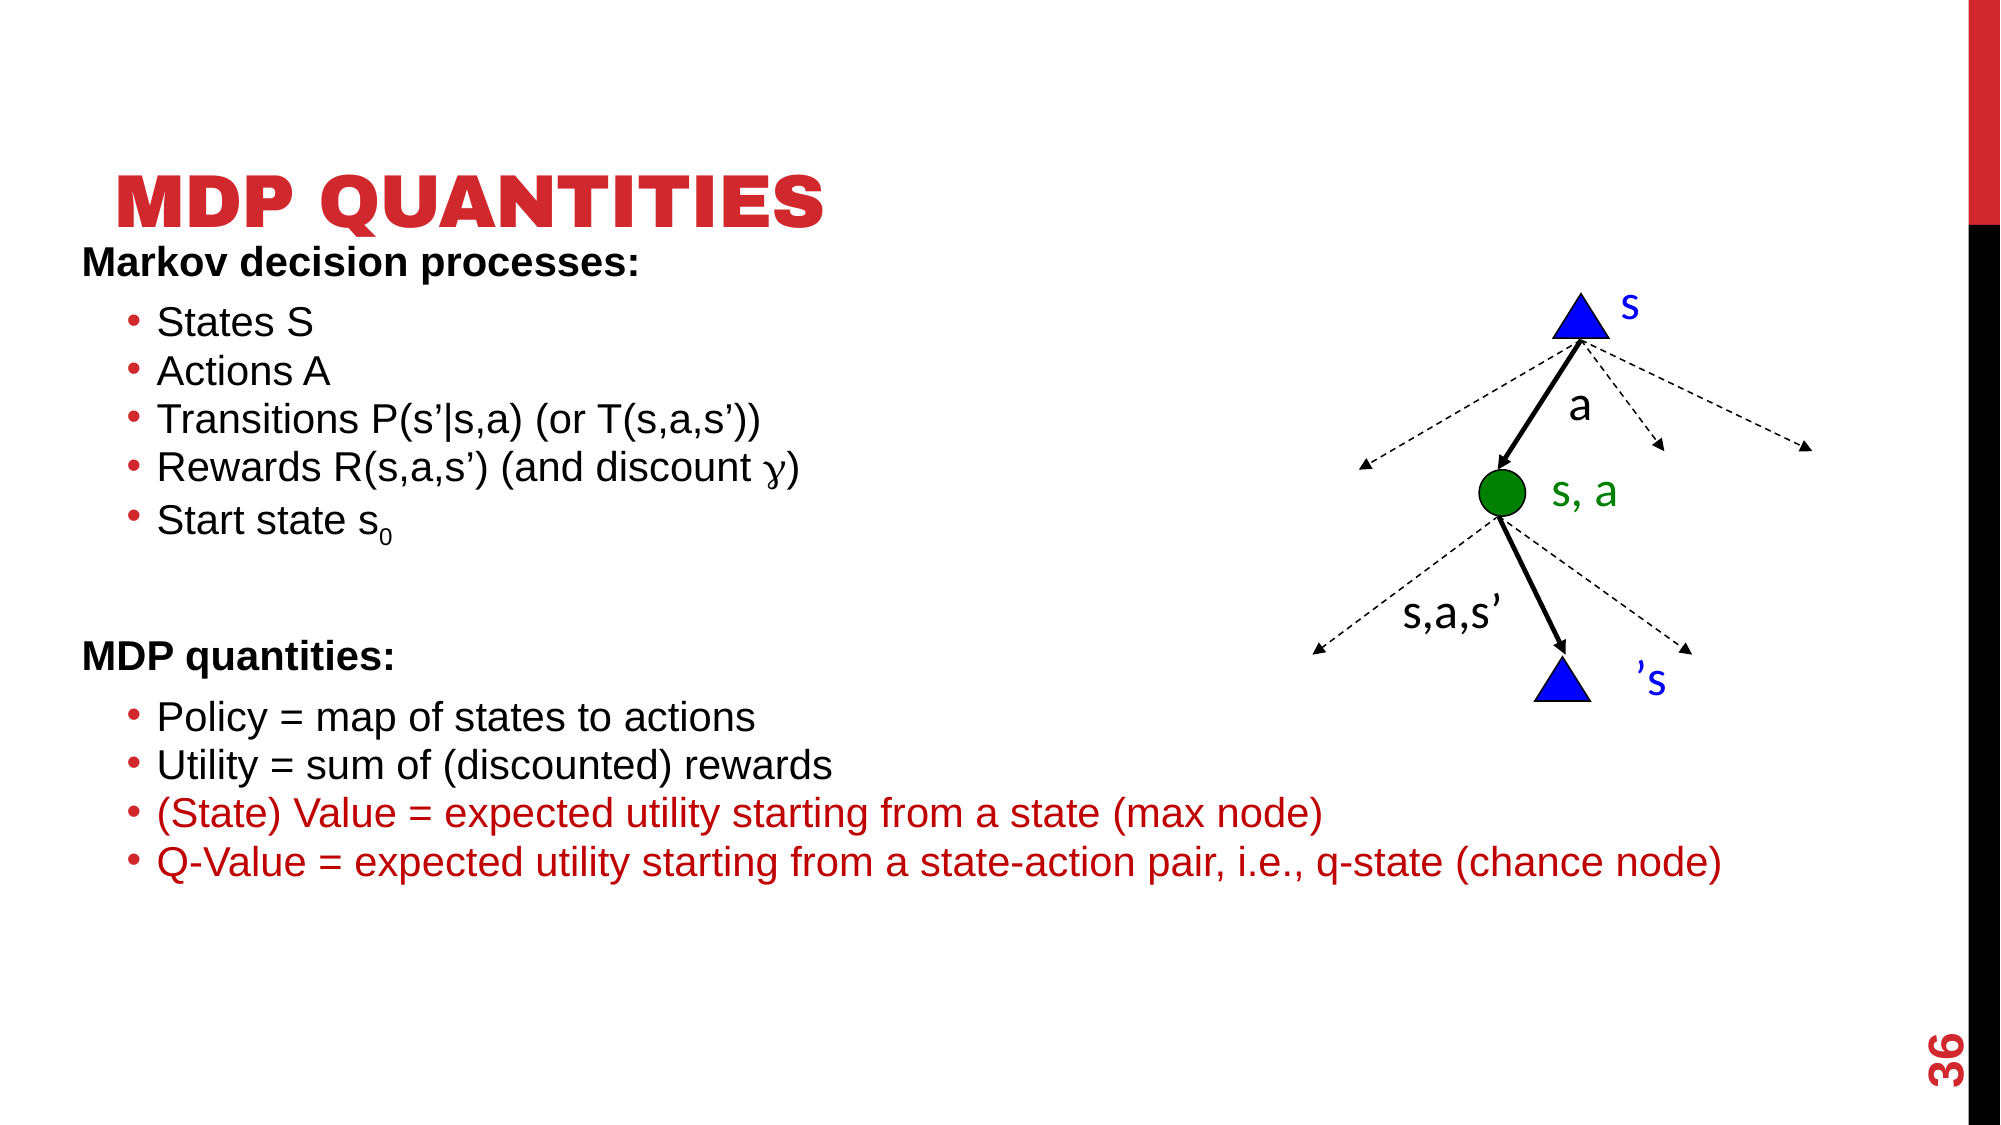

# MDP Quantities
Markov decision processes:
States S
Actions A
Transitions P(s’|s,a) (or T(s,a,s’))
Rewards R(s,a,s’) (and discount γ)
Start state s0

MDP quantities:
Policy = map of states to actions
Utility = sum of (discounted) rewards
(State) Value = expected utility starting from a state (max node)
Q-Value = expected utility starting from a state-action pair, i.e., q-state (chance node)
s

a
s, a

s,a,s’
s’

36